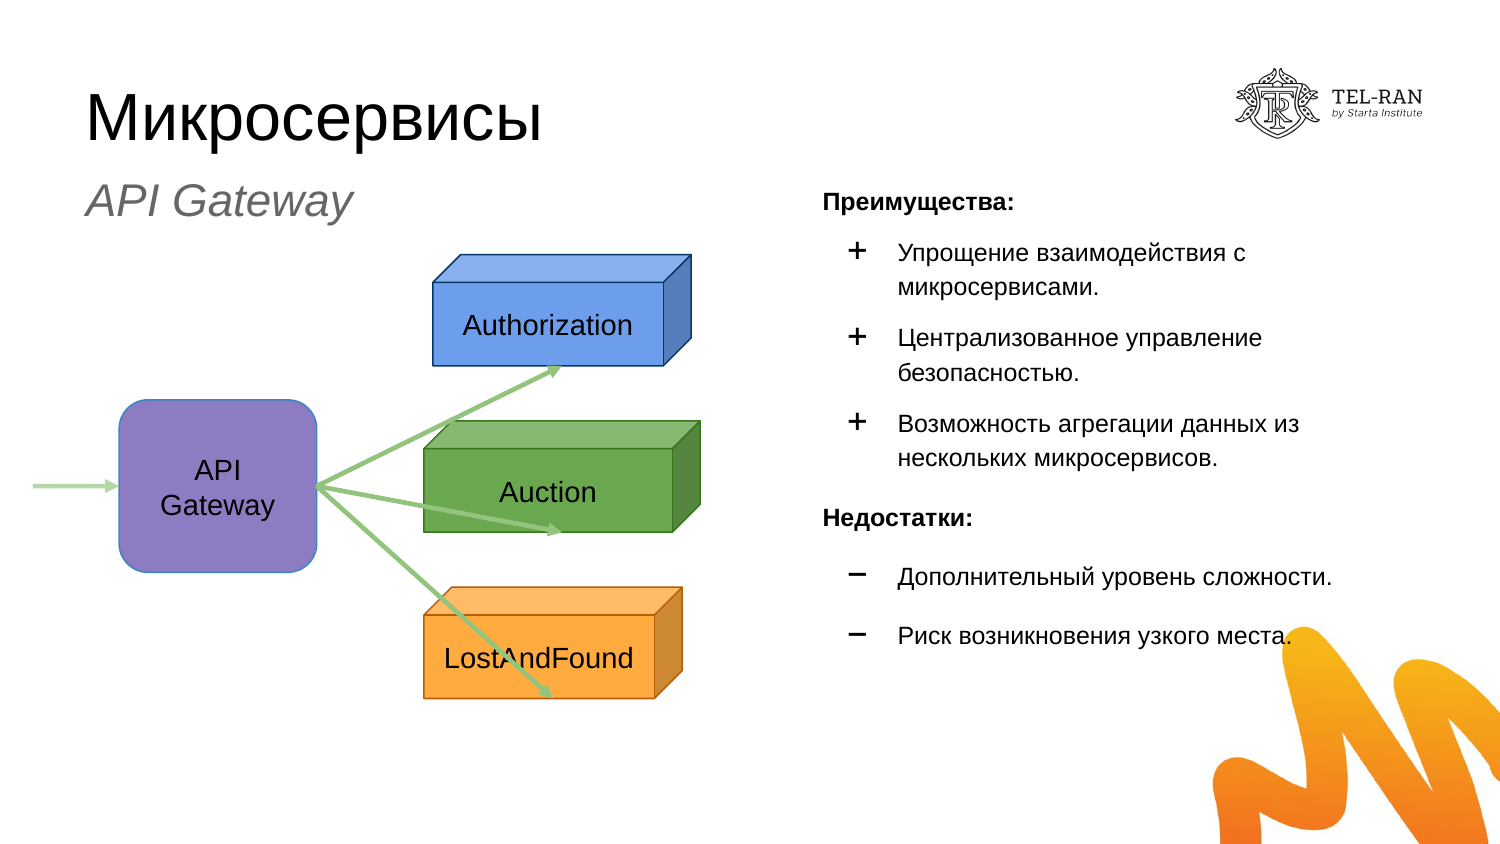

# Микросервисы
API Gateway
Преимущества:
Упрощение взаимодействия с микросервисами.
Централизованное управление безопасностью.
Возможность агрегации данных из нескольких микросервисов.
Недостатки:
Дополнительный уровень сложности.
Риск возникновения узкого места.
Authorization
API
Gateway
Auction
LostAndFound